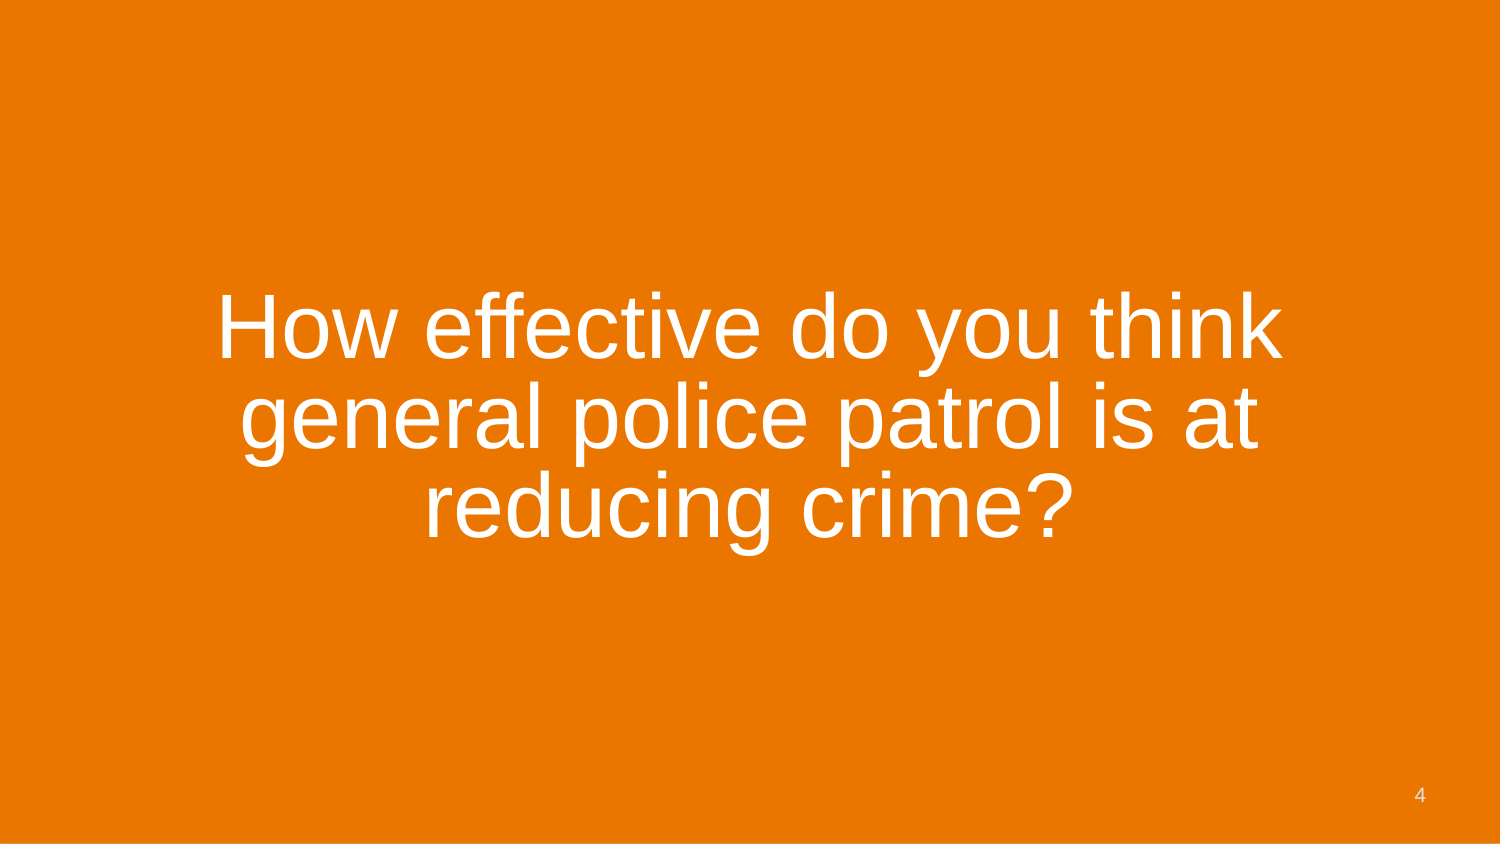

How effective do you think general police patrol is at reducing crime?